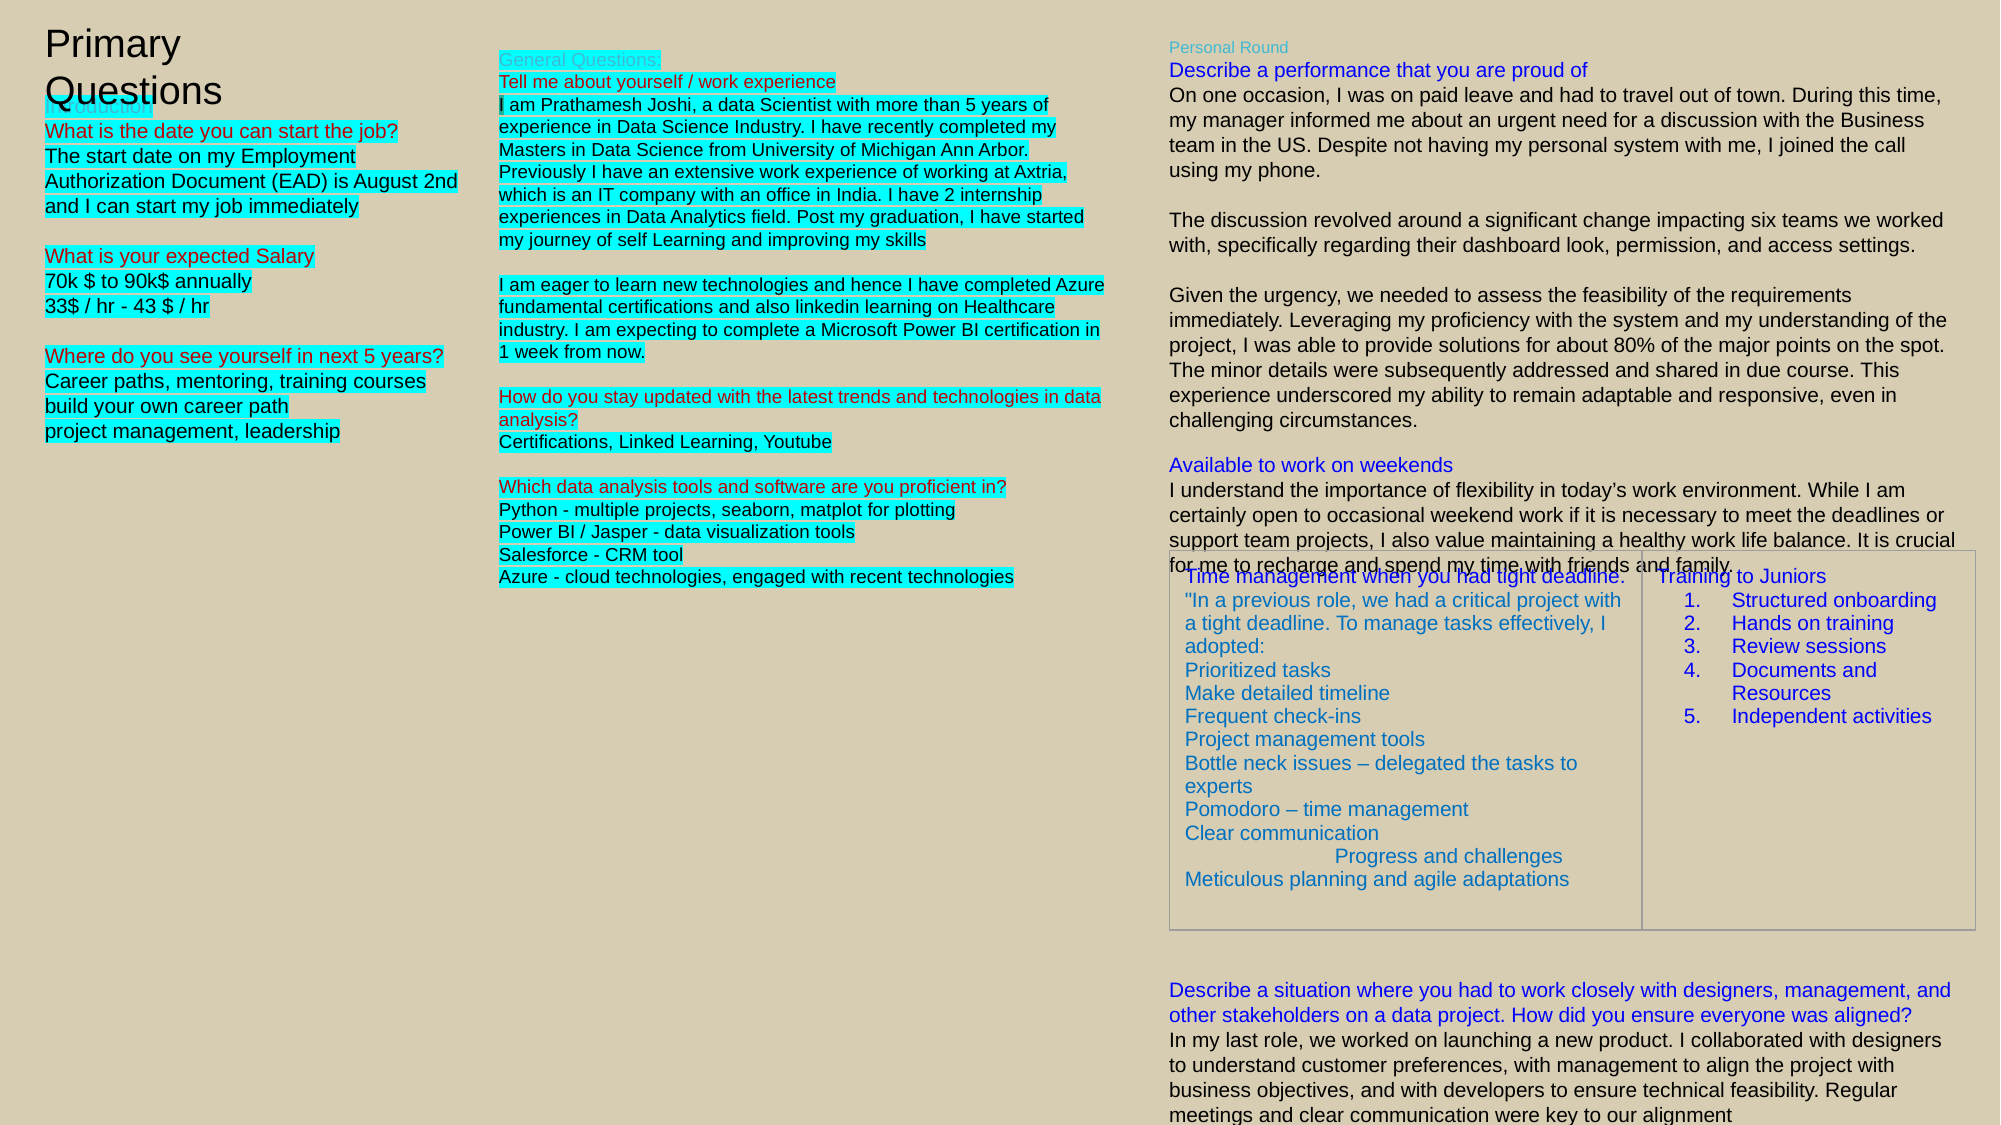

Primary Questions
Personal Round
Describe a performance that you are proud of
On one occasion, I was on paid leave and had to travel out of town. During this time, my manager informed me about an urgent need for a discussion with the Business team in the US. Despite not having my personal system with me, I joined the call using my phone.

The discussion revolved around a significant change impacting six teams we worked with, specifically regarding their dashboard look, permission, and access settings.

Given the urgency, we needed to assess the feasibility of the requirements immediately. Leveraging my proficiency with the system and my understanding of the project, I was able to provide solutions for about 80% of the major points on the spot. The minor details were subsequently addressed and shared in due course. This experience underscored my ability to remain adaptable and responsive, even in challenging circumstances.

Available to work on weekends
I understand the importance of flexibility in today’s work environment. While I am certainly open to occasional weekend work if it is necessary to meet the deadlines or support team projects, I also value maintaining a healthy work life balance. It is crucial for me to recharge and spend my time with friends and family.

Describe a situation where you had to work closely with designers, management, and other stakeholders on a data project. How did you ensure everyone was aligned?
In my last role, we worked on launching a new product. I collaborated with designers to understand customer preferences, with management to align the project with business objectives, and with developers to ensure technical feasibility. Regular meetings and clear communication were key to our alignment
General Questions:
Tell me about yourself / work experience
I am Prathamesh Joshi, a data Scientist with more than 5 years of experience in Data Science Industry. I have recently completed my Masters in Data Science from University of Michigan Ann Arbor. Previously I have an extensive work experience of working at Axtria, which is an IT company with an office in India. I have 2 internship experiences in Data Analytics field. Post my graduation, I have started my journey of self Learning and improving my skills

I am eager to learn new technologies and hence I have completed Azure fundamental certifications and also linkedin learning on Healthcare industry. I am expecting to complete a Microsoft Power BI certification in 1 week from now.

How do you stay updated with the latest trends and technologies in data analysis?
Certifications, Linked Learning, Youtube

Which data analysis tools and software are you proficient in?
Python - multiple projects, seaborn, matplot for plotting
Power BI / Jasper - data visualization tools
Salesforce - CRM tool
Azure - cloud technologies, engaged with recent technologies

Introduction
What is the date you can start the job?
The start date on my Employment Authorization Document (EAD) is August 2nd and I can start my job immediately

What is your expected Salary
70k $ to 90k$ annually
33$ / hr - 43 $ / hr

Where do you see yourself in next 5 years?
Career paths, mentoring, training courses
build your own career path
project management, leadership
| Time management when you had tight deadline. "In a previous role, we had a critical project with a tight deadline. To manage tasks effectively, I adopted: Prioritized tasks Make detailed timeline Frequent check-ins Project management tools Bottle neck issues – delegated the tasks to experts Pomodoro – time management Clear communication Progress and challenges Meticulous planning and agile adaptations | Training to Juniors Structured onboarding Hands on training Review sessions Documents and Resources Independent activities |
| --- | --- |